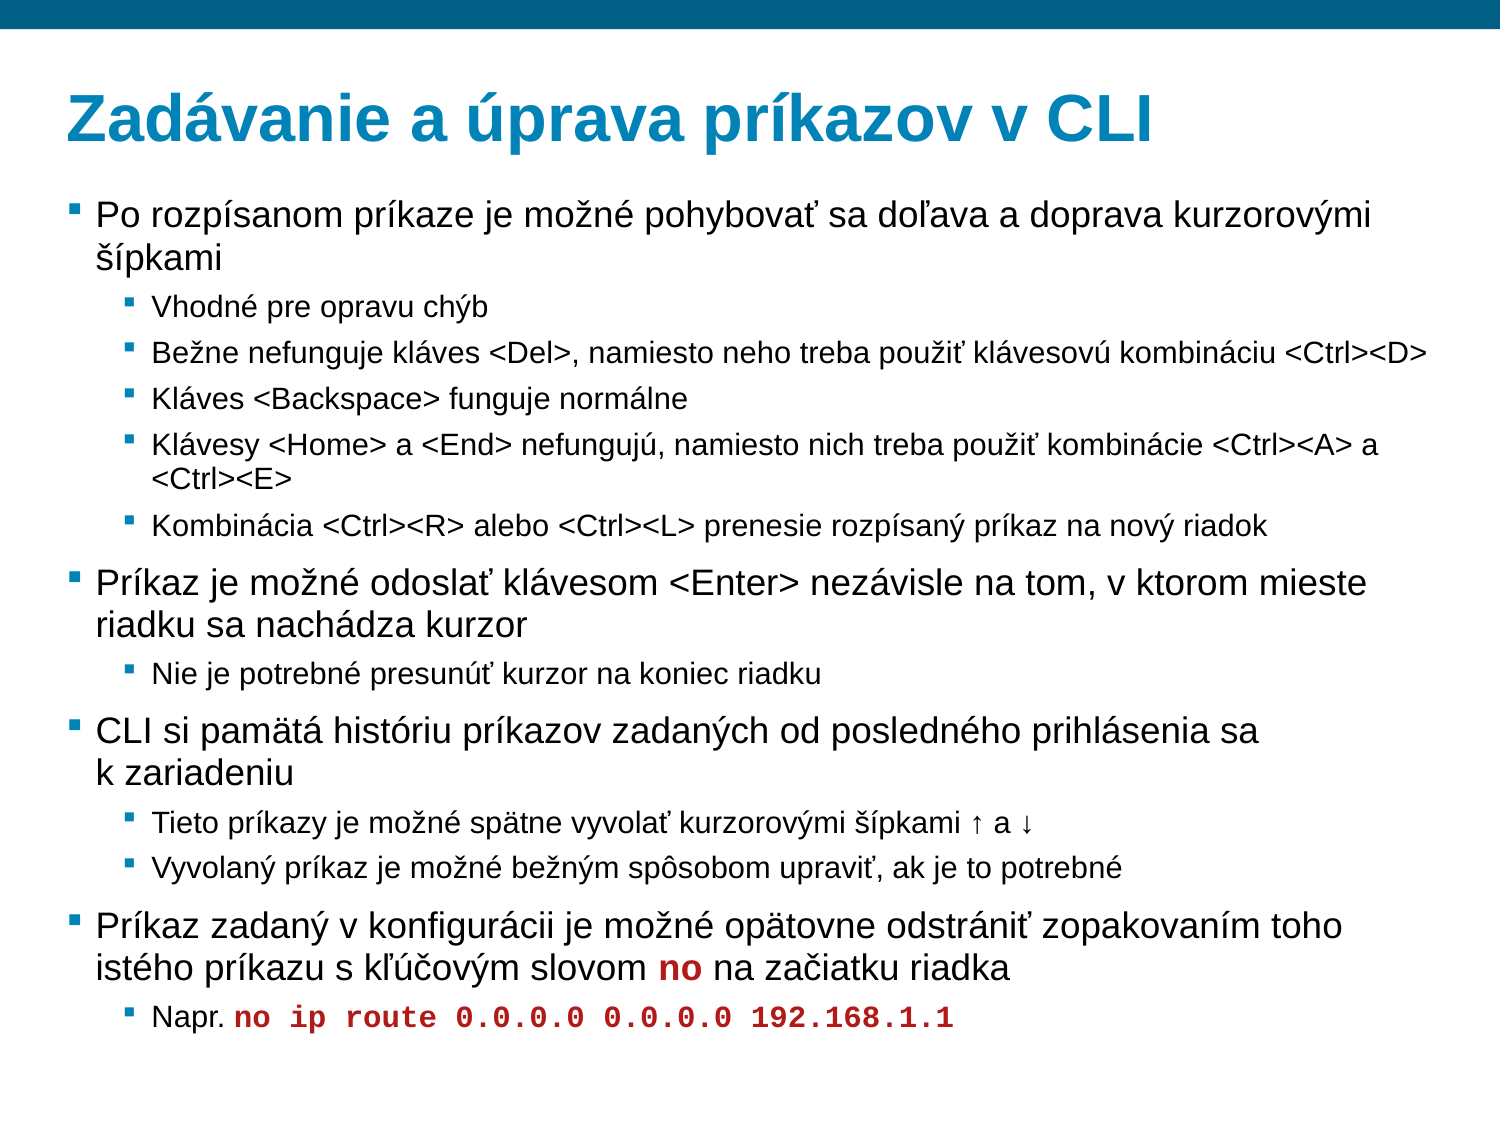

# Zadávanie a úprava príkazov v CLI
Po rozpísanom príkaze je možné pohybovať sa doľava a doprava kurzorovými šípkami
Vhodné pre opravu chýb
Bežne nefunguje kláves <Del>, namiesto neho treba použiť klávesovú kombináciu <Ctrl><D>
Kláves <Backspace> funguje normálne
Klávesy <Home> a <End> nefungujú, namiesto nich treba použiť kombinácie <Ctrl><A> a <Ctrl><E>
Kombinácia <Ctrl><R> alebo <Ctrl><L> prenesie rozpísaný príkaz na nový riadok
Príkaz je možné odoslať klávesom <Enter> nezávisle na tom, v ktorom mieste riadku sa nachádza kurzor
Nie je potrebné presunúť kurzor na koniec riadku
CLI si pamätá históriu príkazov zadaných od posledného prihlásenia sa k zariadeniu
Tieto príkazy je možné spätne vyvolať kurzorovými šípkami ↑ a ↓
Vyvolaný príkaz je možné bežným spôsobom upraviť, ak je to potrebné
Príkaz zadaný v konfigurácii je možné opätovne odstrániť zopakovaním toho istého príkazu s kľúčovým slovom no na začiatku riadka
Napr. no ip route 0.0.0.0 0.0.0.0 192.168.1.1